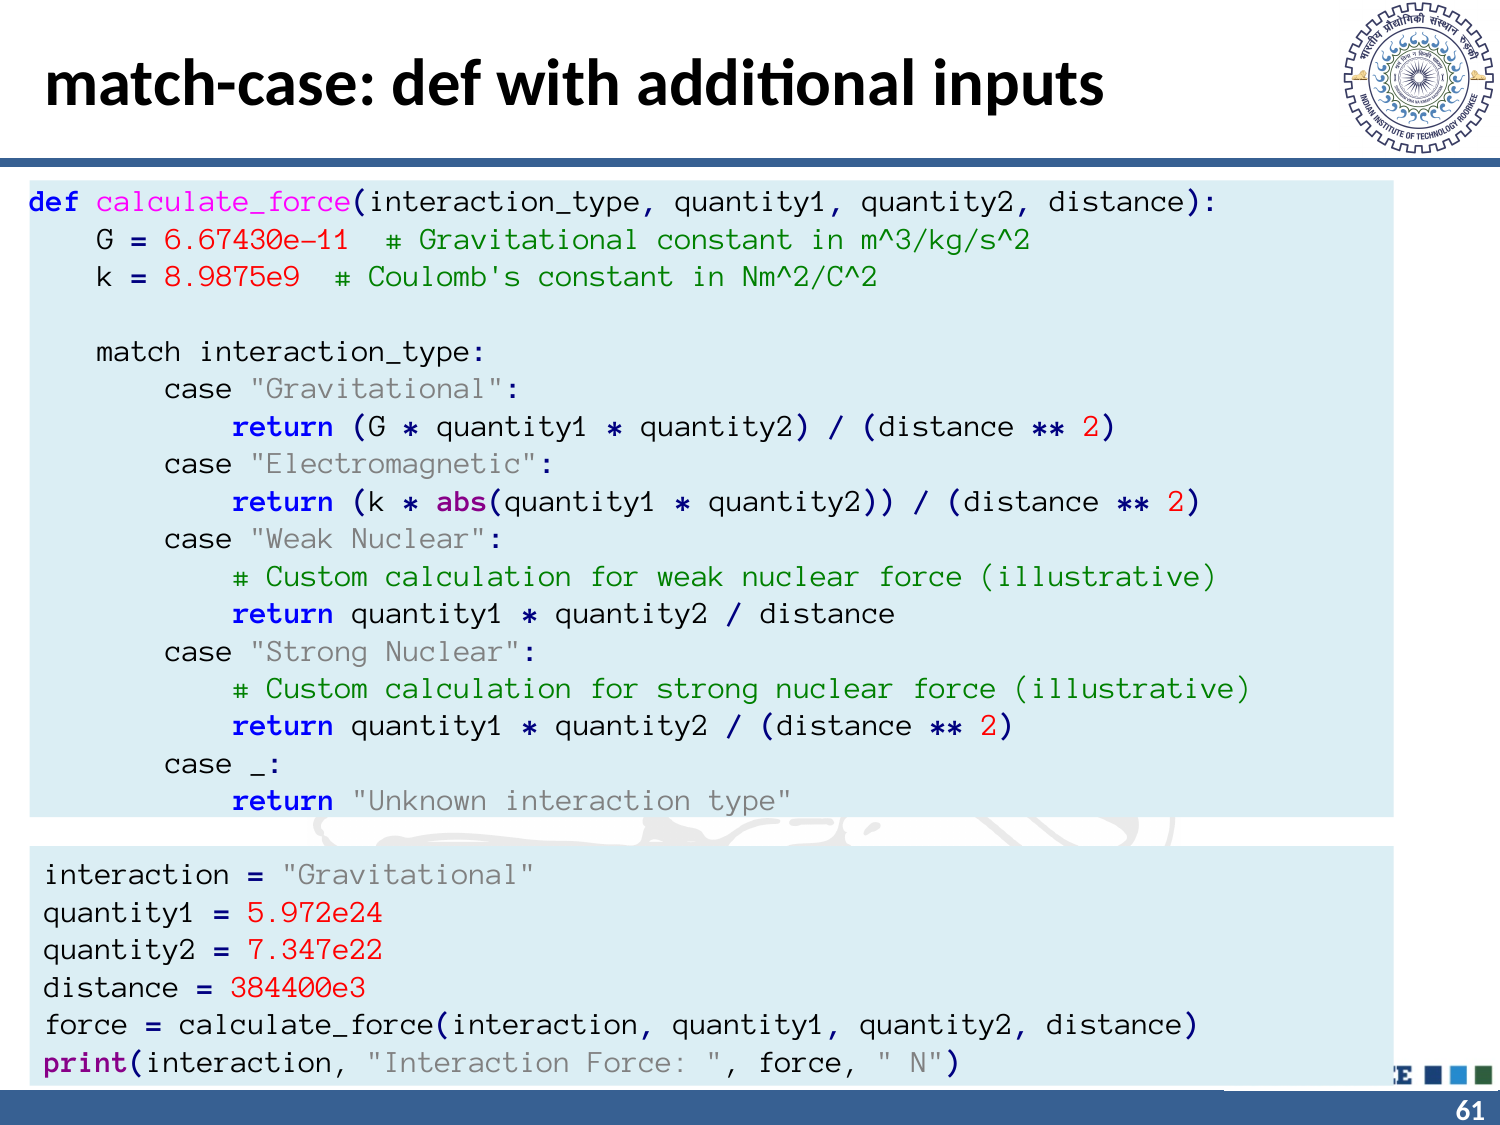

# match-case: def with additional inputs
def calculate_force(interaction_type, quantity1, quantity2, distance):
    G = 6.67430e-11  # Gravitational constant in m^3/kg/s^2
    k = 8.9875e9  # Coulomb's constant in Nm^2/C^2

    match interaction_type:
        case "Gravitational":
            return (G * quantity1 * quantity2) / (distance ** 2)
        case "Electromagnetic":
            return (k * abs(quantity1 * quantity2)) / (distance ** 2)
        case "Weak Nuclear":
            # Custom calculation for weak nuclear force (illustrative)
            return quantity1 * quantity2 / distance
        case "Strong Nuclear":
            # Custom calculation for strong nuclear force (illustrative)
            return quantity1 * quantity2 / (distance ** 2)
        case _:
            return "Unknown interaction type"
interaction = "Gravitational"
quantity1 = 5.972e24
quantity2 = 7.347e22
distance = 384400e3
force = calculate_force(interaction, quantity1, quantity2, distance)
print(interaction, "Interaction Force: ", force, " N")